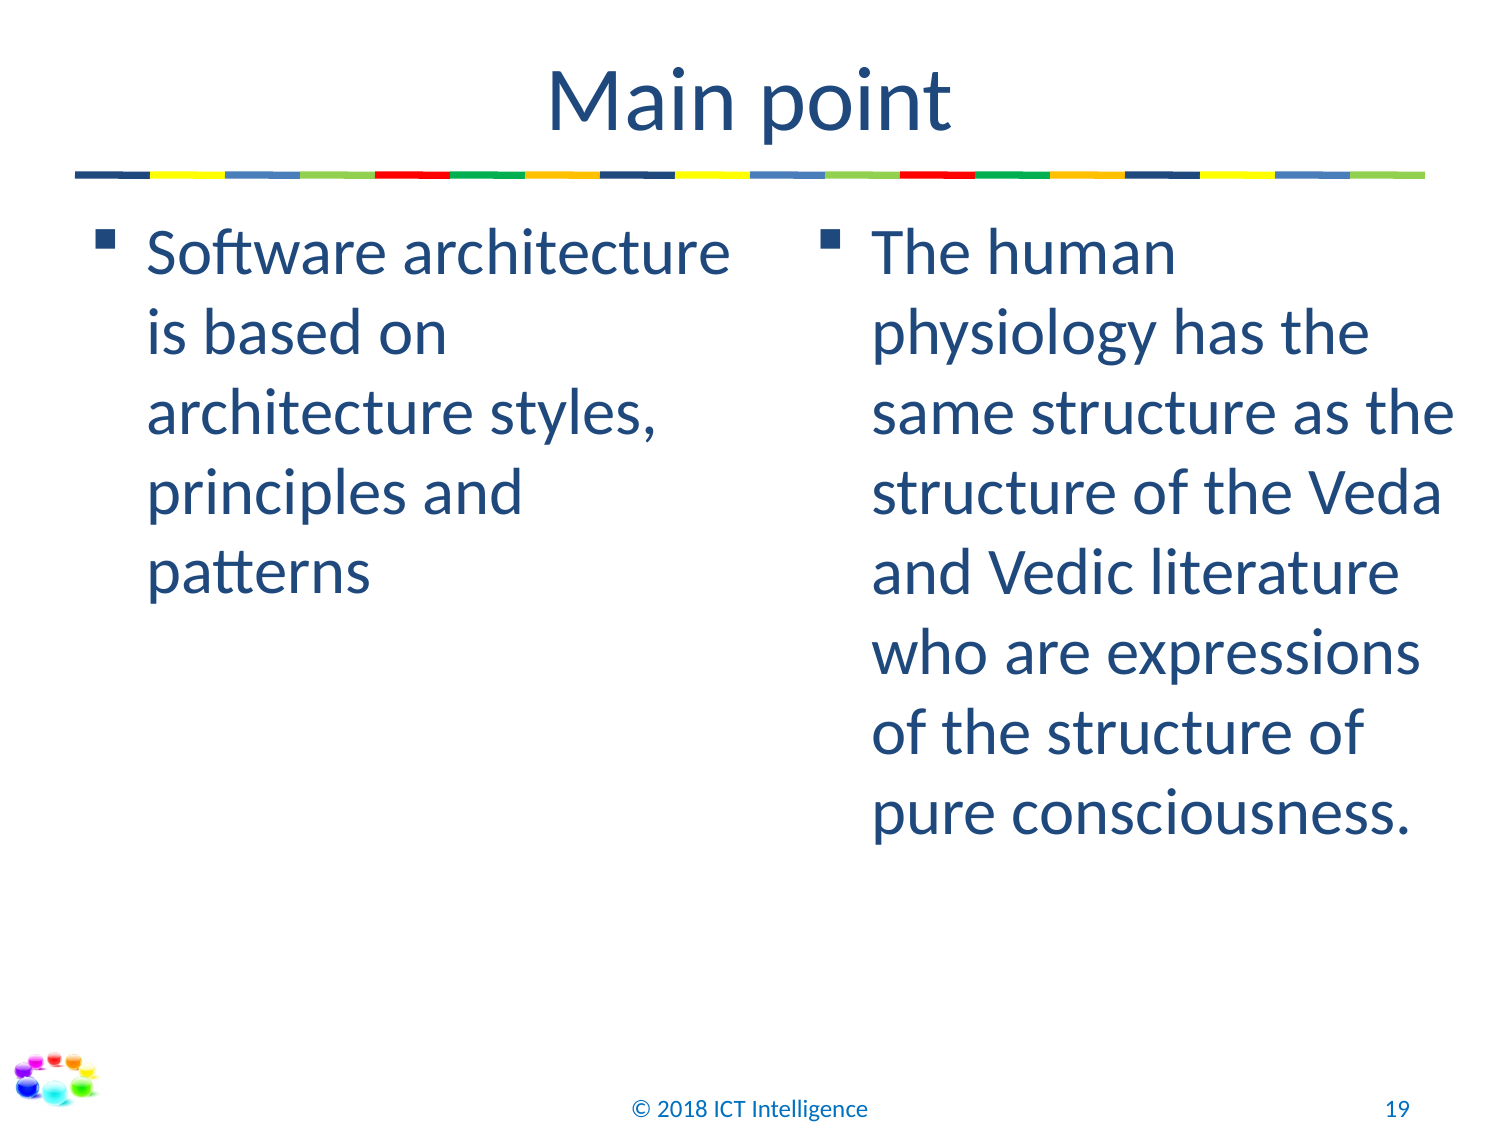

# Main point
Software architecture is based on architecture styles, principles and patterns
The human physiology has the same structure as the structure of the Veda and Vedic literature who are expressions of the structure of pure consciousness.
© 2018 ICT Intelligence
19